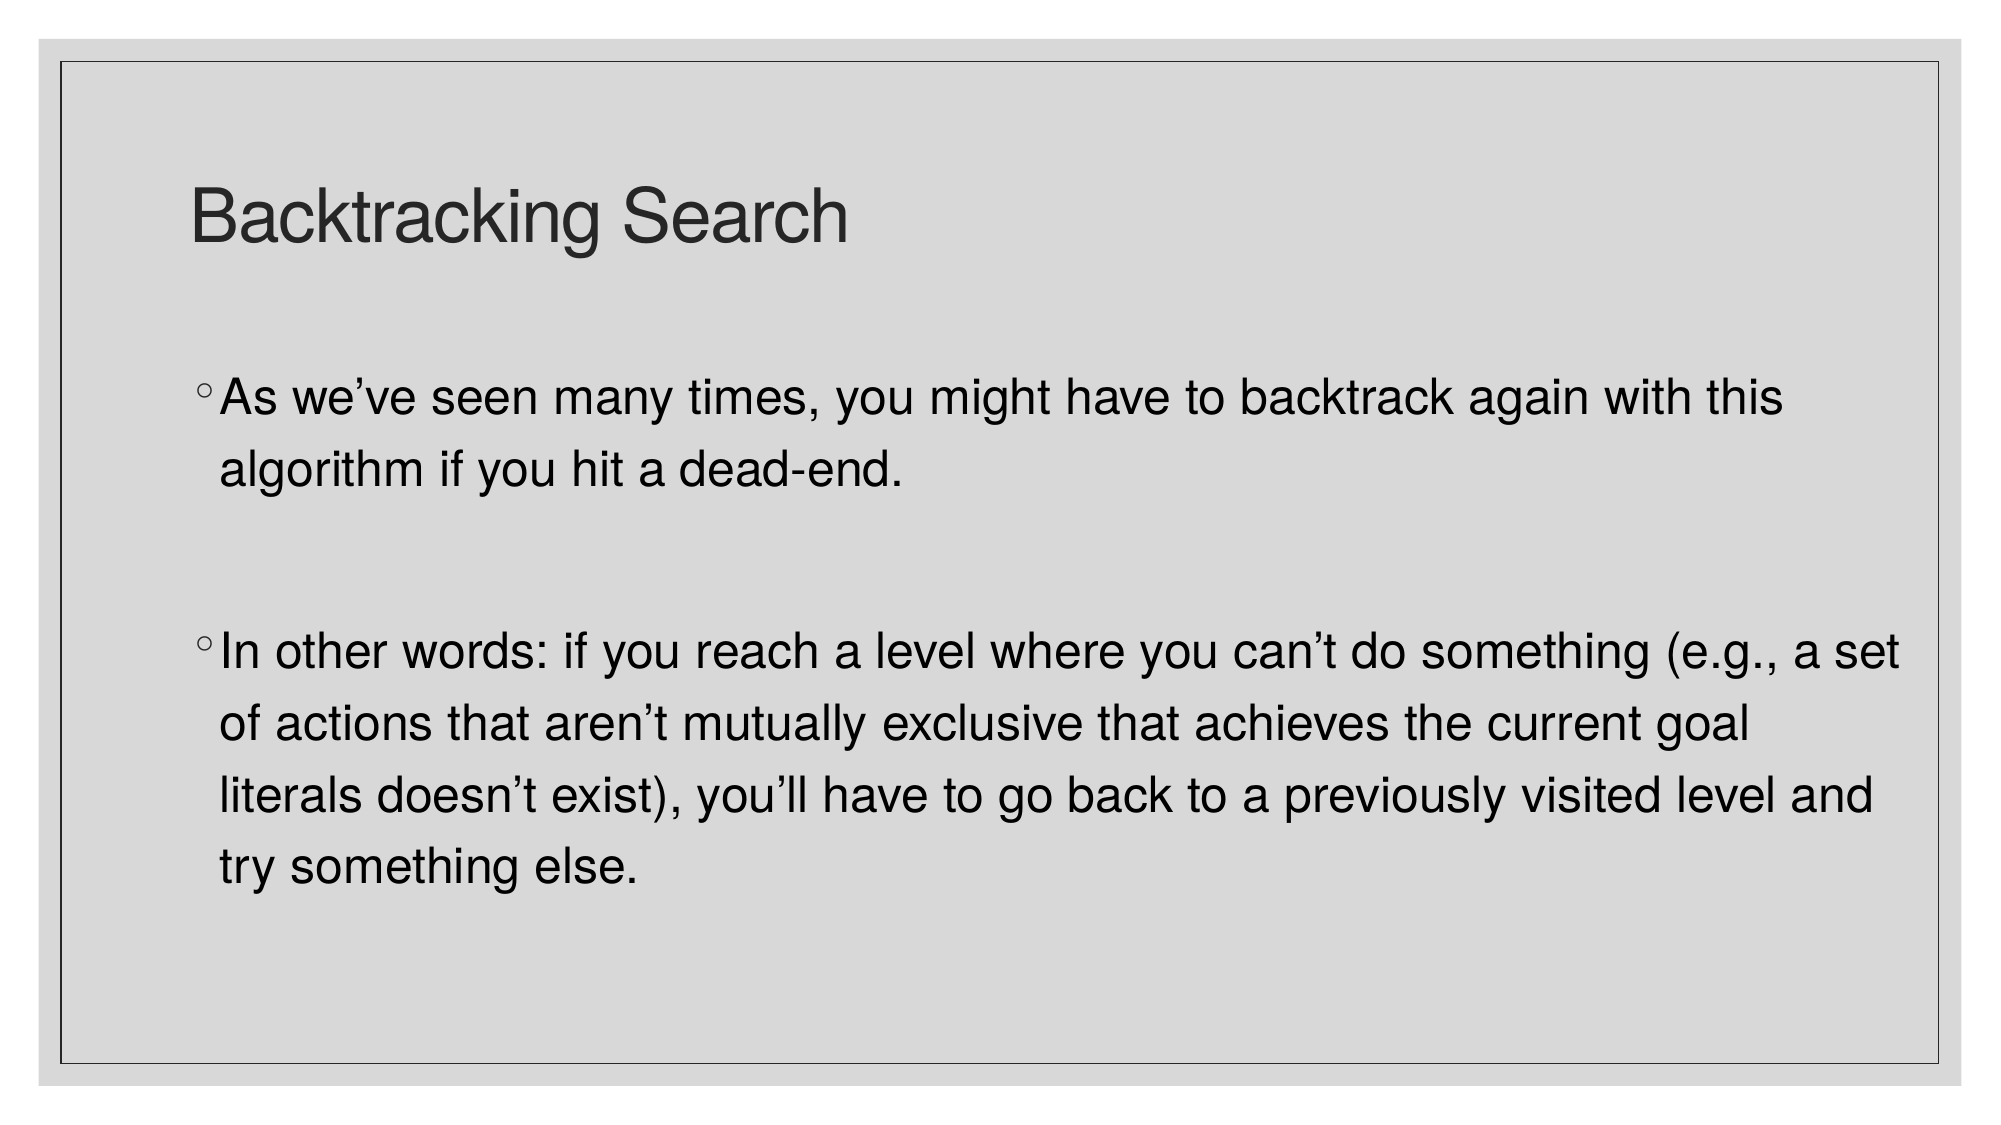

# Backtracking Search
As we’ve seen many times, you might have to backtrack again with this algorithm if you hit a dead-end.

In other words: if you reach a level where you can’t do something (e.g., a set of actions that aren’t mutually exclusive that achieves the current goal literals doesn’t exist), you’ll have to go back to a previously visited level and try something else.